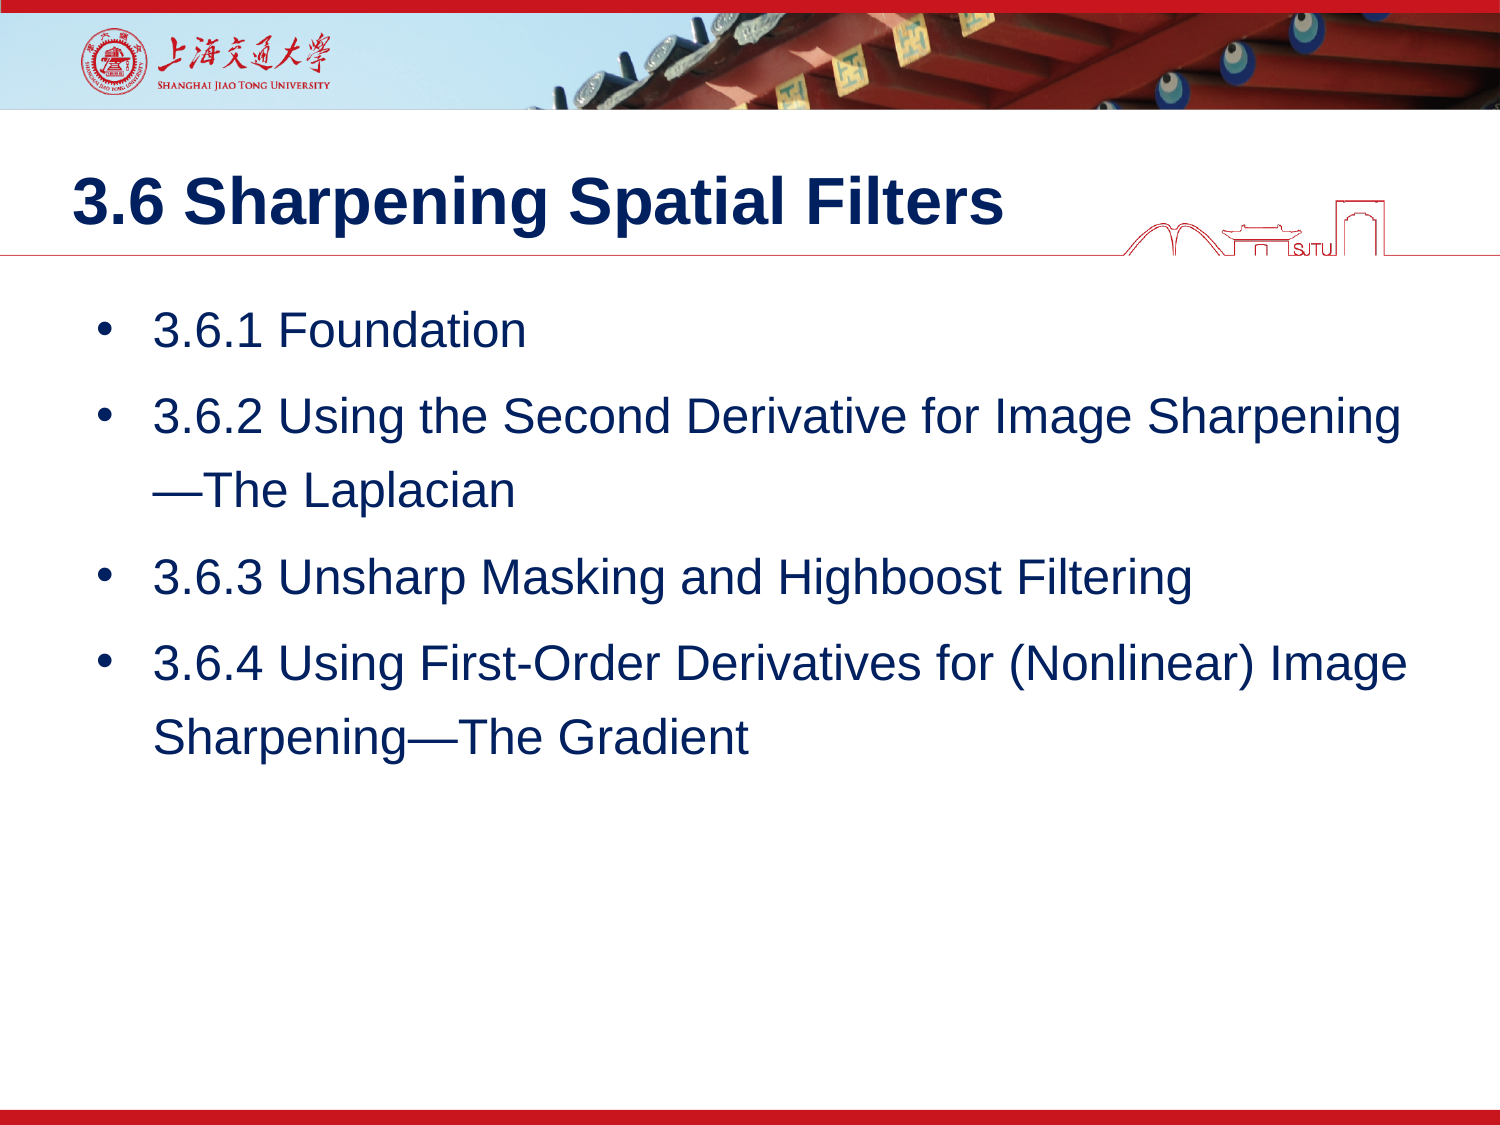

# 3.6 Sharpening Spatial Filters
3.6.1 Foundation
3.6.2 Using the Second Derivative for Image Sharpening—The Laplacian
3.6.3 Unsharp Masking and Highboost Filtering
3.6.4 Using First-Order Derivatives for (Nonlinear) Image Sharpening—The Gradient